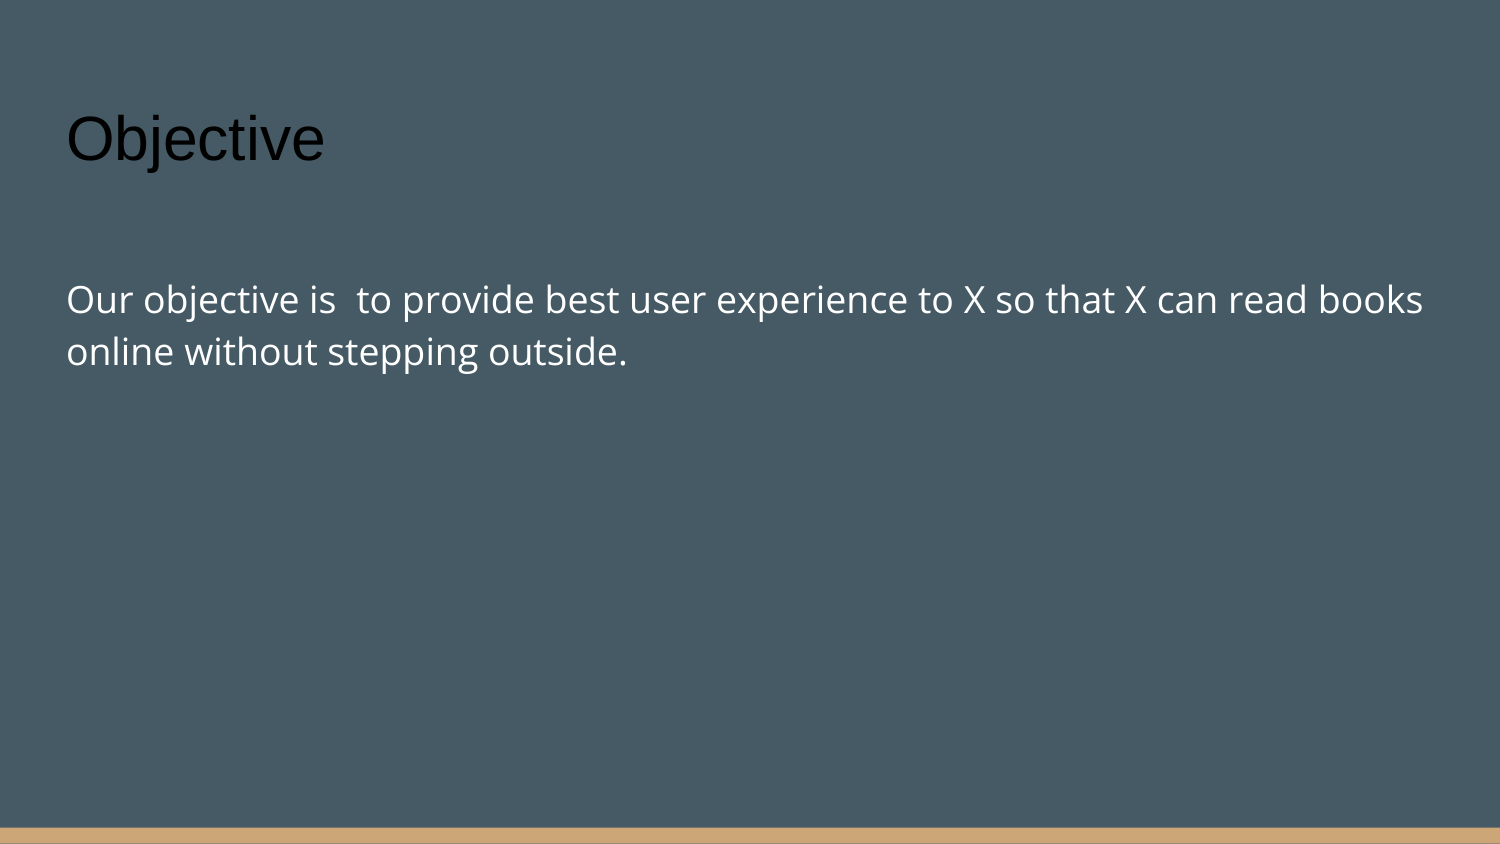

# Objective
Our objective is  to provide best user experience to X so that X can read books online without stepping outside.